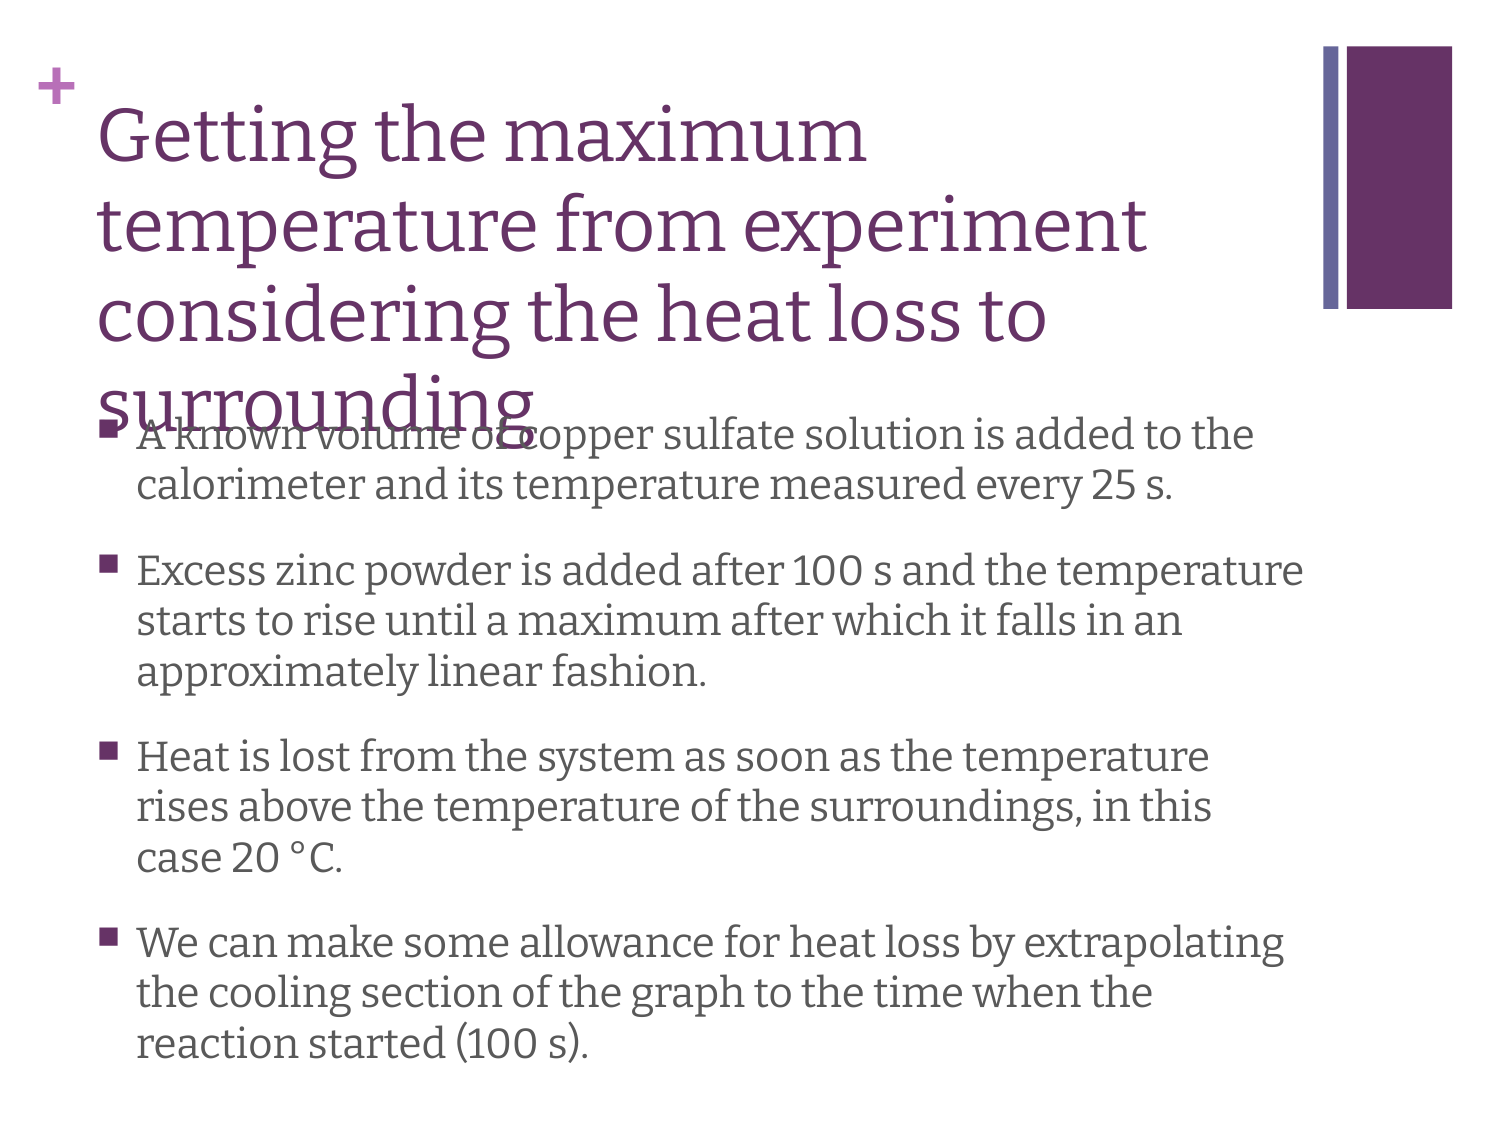

# Getting the maximum temperature from experiment considering the heat loss to surrounding
A known volume of copper sulfate solution is added to the calorimeter and its temperature measured every 25 s.
Excess zinc powder is added after 100 s and the temperature starts to rise until a maximum after which it falls in an approximately linear fashion.
Heat is lost from the system as soon as the temperature rises above the temperature of the surroundings, in this case 20 °C.
We can make some allowance for heat loss by extrapolating the cooling section of the graph to the time when the reaction started (100 s).